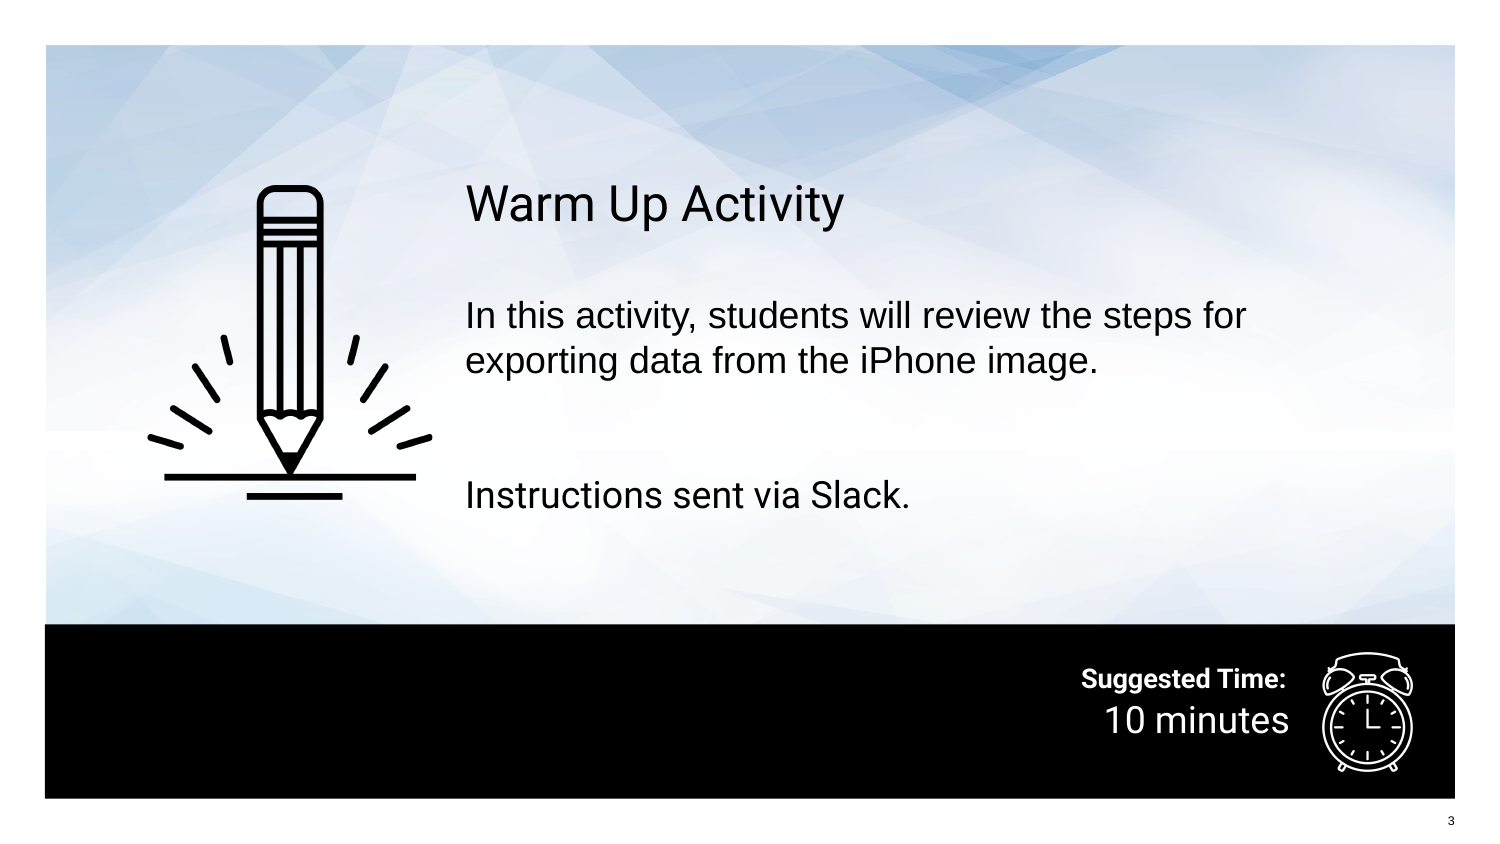

Warm Up Activity

In this activity, students will review the steps for exporting data from the iPhone image.

Instructions sent via Slack.
# 10 minutes

3